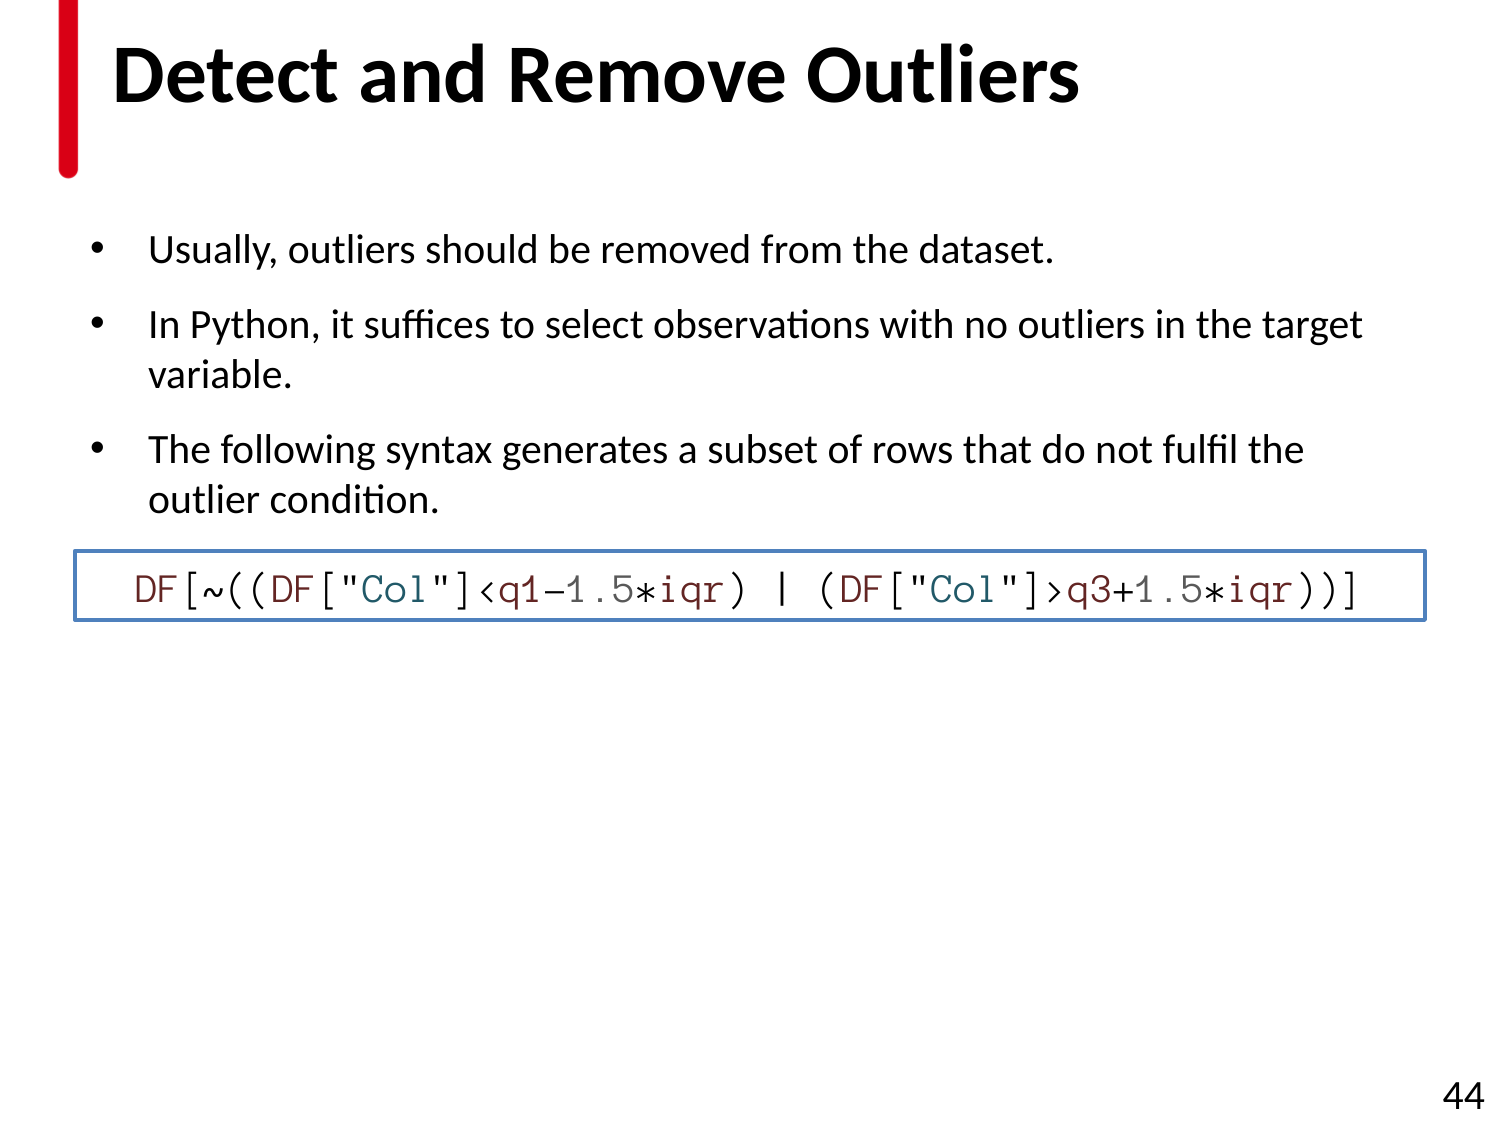

# Detect and Remove Outliers
Usually, outliers should be removed from the dataset.
In Python, it suffices to select observations with no outliers in the target variable.
The following syntax generates a subset of rows that do not fulfil the outlier condition.
DF[~((DF["Col"]<q1–1.5*iqr) | (DF["Col"]>q3+1.5*iqr))]